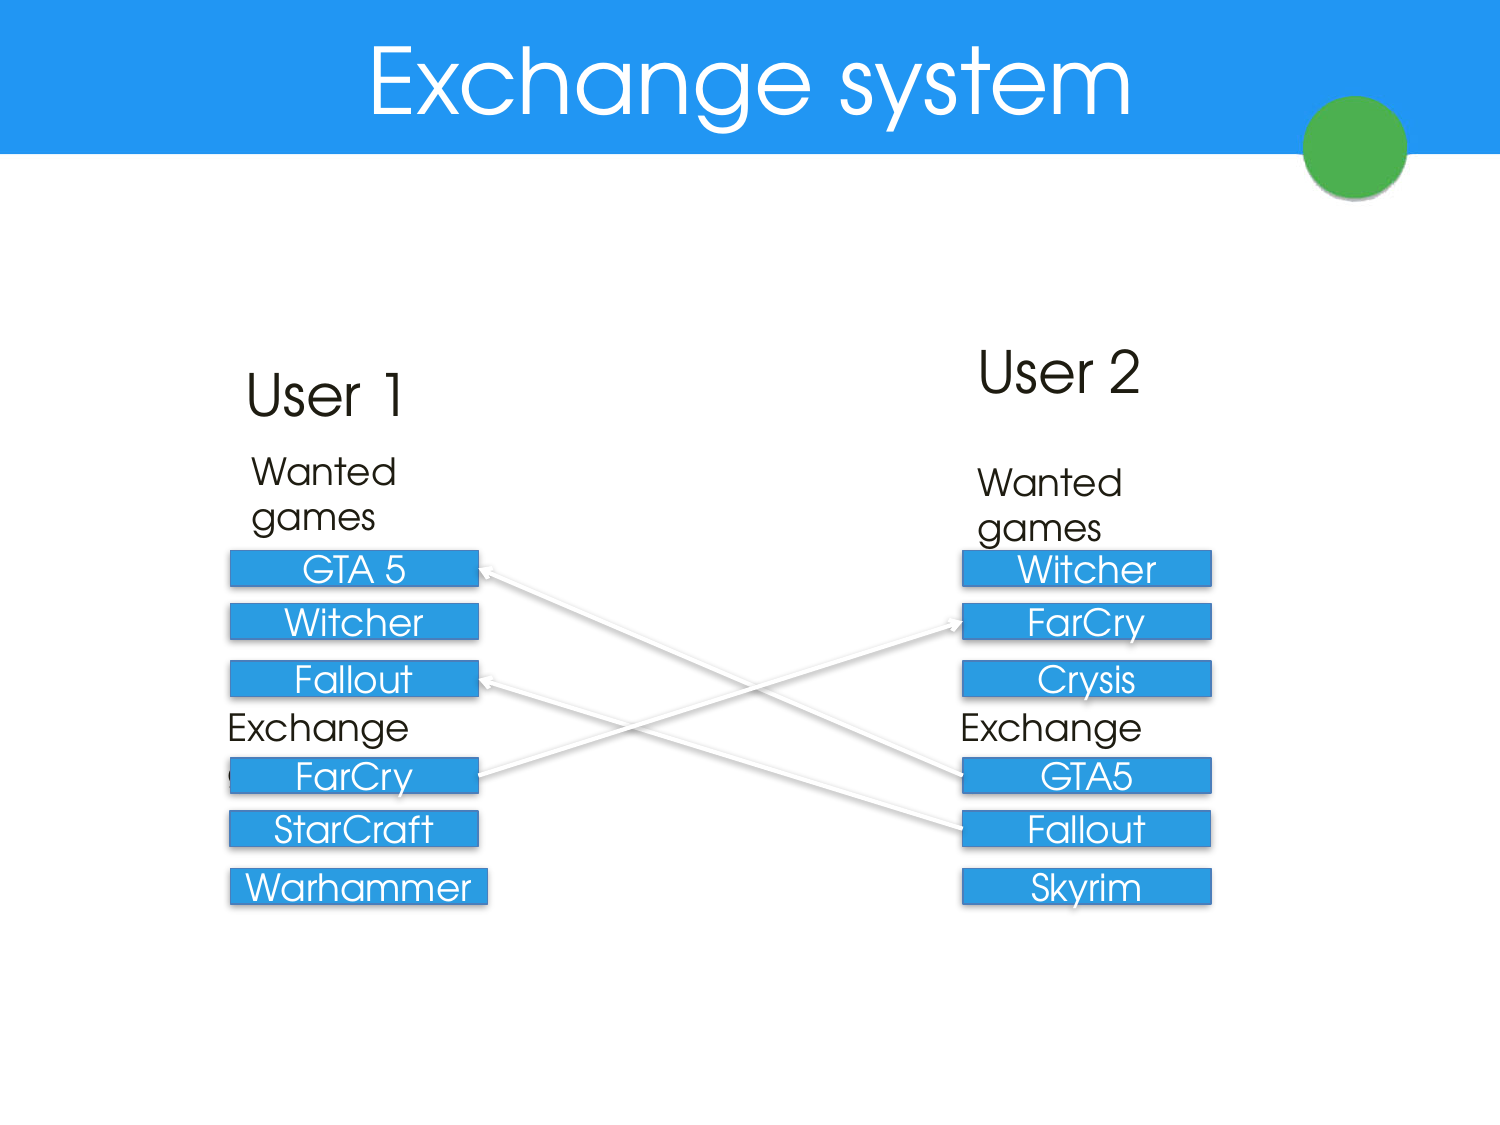

# Exchange system
User 2
User 1
Wanted games
Wanted games
GTA 5
Witcher
Witcher
FarCry
Fallout
Crysis
Exchange games
Exchange games
FarCry
GTA5
StarCraft
Fallout
Warhammer
Skyrim